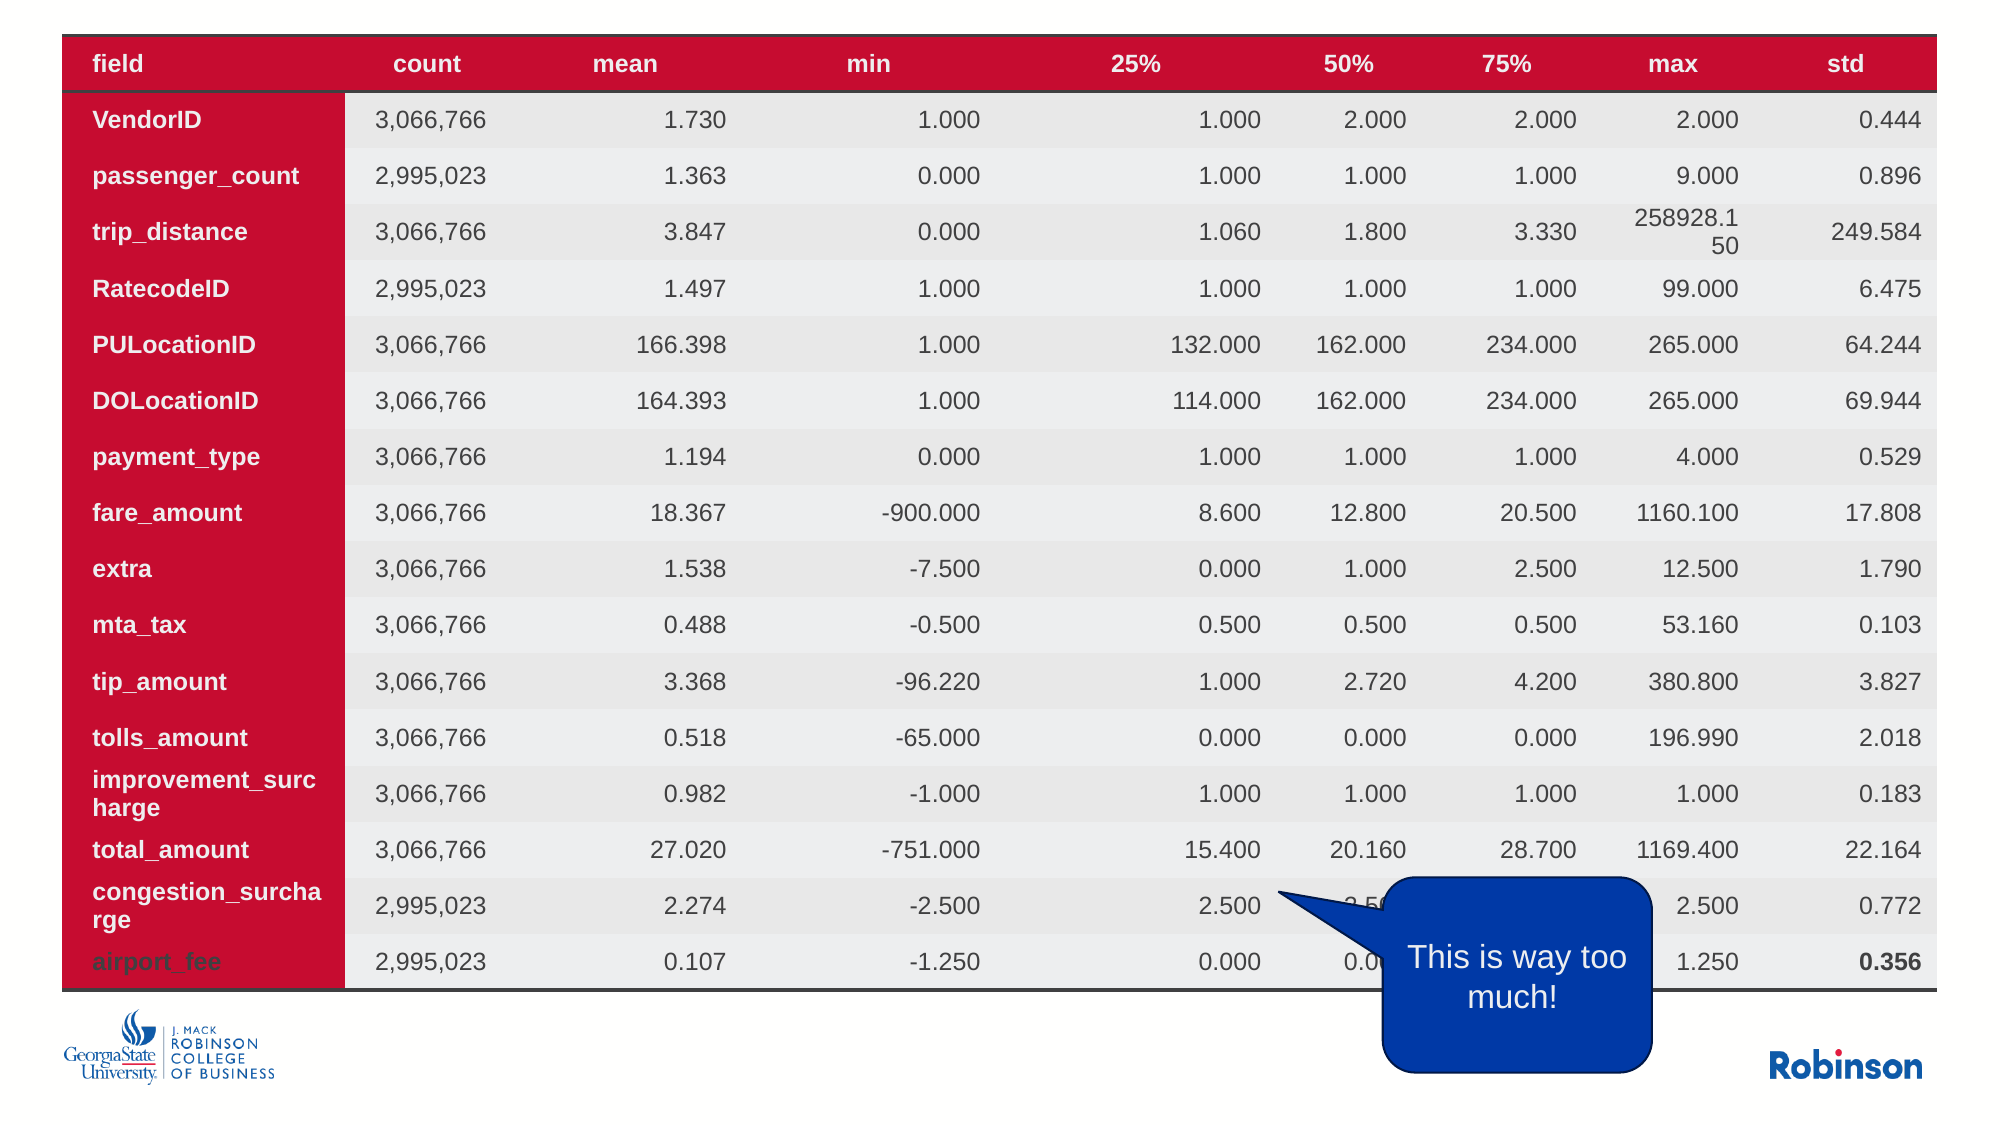

| field | count | mean | min | 25% | 50% | 75% | max | std |
| --- | --- | --- | --- | --- | --- | --- | --- | --- |
| VendorID | 3,066,766 | 1.730 | 1.000 | 1.000 | 2.000 | 2.000 | 2.000 | 0.444 |
| passenger\_count | 2,995,023 | 1.363 | 0.000 | 1.000 | 1.000 | 1.000 | 9.000 | 0.896 |
| trip\_distance | 3,066,766 | 3.847 | 0.000 | 1.060 | 1.800 | 3.330 | 258928.150 | 249.584 |
| RatecodeID | 2,995,023 | 1.497 | 1.000 | 1.000 | 1.000 | 1.000 | 99.000 | 6.475 |
| PULocationID | 3,066,766 | 166.398 | 1.000 | 132.000 | 162.000 | 234.000 | 265.000 | 64.244 |
| DOLocationID | 3,066,766 | 164.393 | 1.000 | 114.000 | 162.000 | 234.000 | 265.000 | 69.944 |
| payment\_type | 3,066,766 | 1.194 | 0.000 | 1.000 | 1.000 | 1.000 | 4.000 | 0.529 |
| fare\_amount | 3,066,766 | 18.367 | -900.000 | 8.600 | 12.800 | 20.500 | 1160.100 | 17.808 |
| extra | 3,066,766 | 1.538 | -7.500 | 0.000 | 1.000 | 2.500 | 12.500 | 1.790 |
| mta\_tax | 3,066,766 | 0.488 | -0.500 | 0.500 | 0.500 | 0.500 | 53.160 | 0.103 |
| tip\_amount | 3,066,766 | 3.368 | -96.220 | 1.000 | 2.720 | 4.200 | 380.800 | 3.827 |
| tolls\_amount | 3,066,766 | 0.518 | -65.000 | 0.000 | 0.000 | 0.000 | 196.990 | 2.018 |
| improvement\_surcharge | 3,066,766 | 0.982 | -1.000 | 1.000 | 1.000 | 1.000 | 1.000 | 0.183 |
| total\_amount | 3,066,766 | 27.020 | -751.000 | 15.400 | 20.160 | 28.700 | 1169.400 | 22.164 |
| congestion\_surcharge | 2,995,023 | 2.274 | -2.500 | 2.500 | 2.500 | 2.500 | 2.500 | 0.772 |
| airport\_fee | 2,995,023 | 0.107 | -1.250 | 0.000 | 0.000 | 0.000 | 1.250 | 0.356 |
This is way too much!